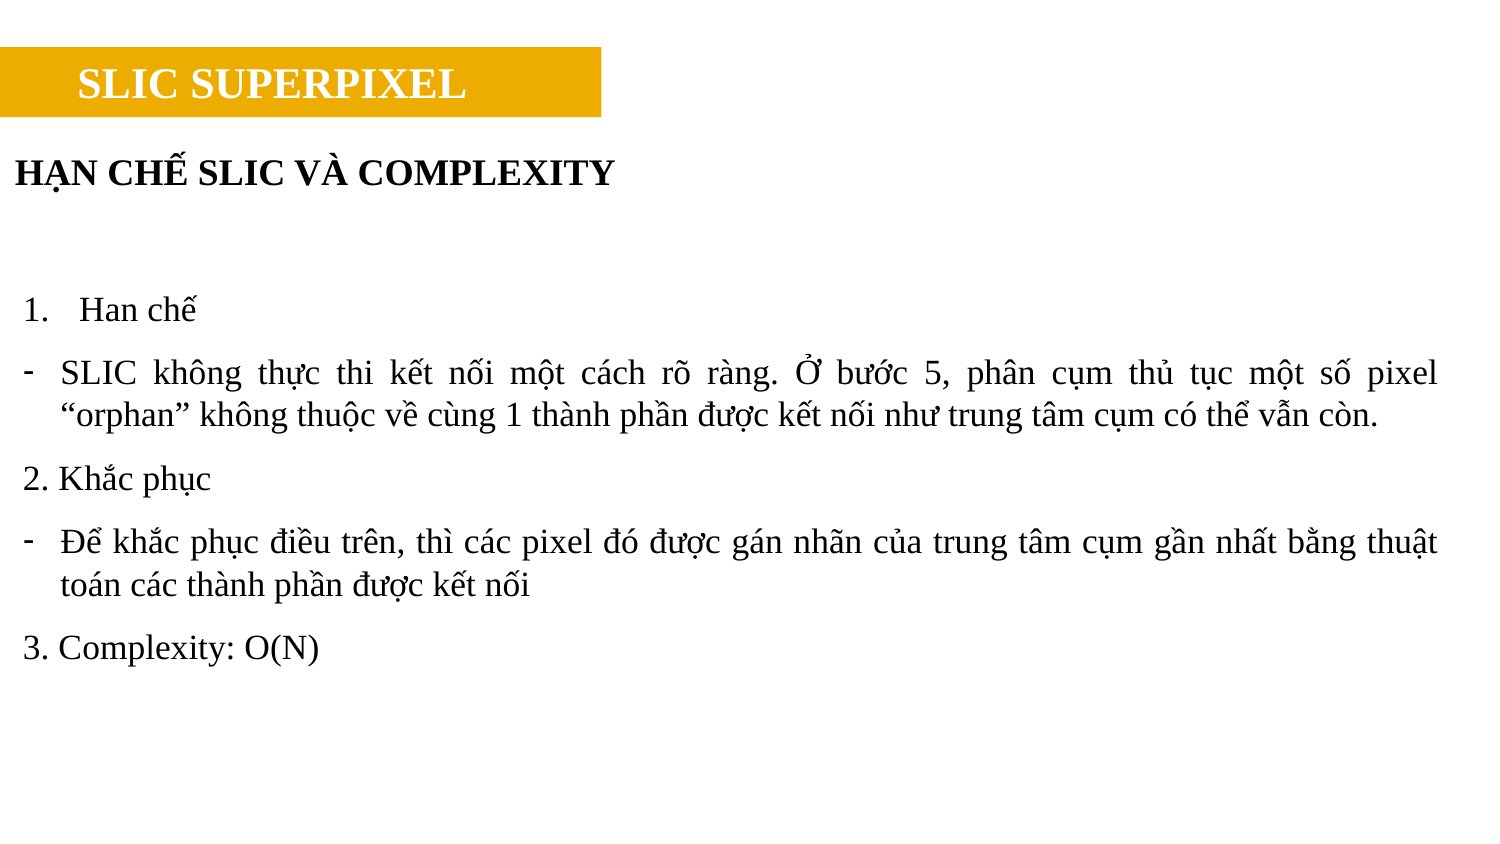

SLIC SUPERPIXEL
HẠN CHẾ SLIC VÀ COMPLEXITY
Han chế
SLIC không thực thi kết nối một cách rõ ràng. Ở bước 5, phân cụm thủ tục một số pixel “orphan” không thuộc về cùng 1 thành phần được kết nối như trung tâm cụm có thể vẫn còn.
2. Khắc phục
Để khắc phục điều trên, thì các pixel đó được gán nhãn của trung tâm cụm gần nhất bằng thuật toán các thành phần được kết nối
3. Complexity: O(N)